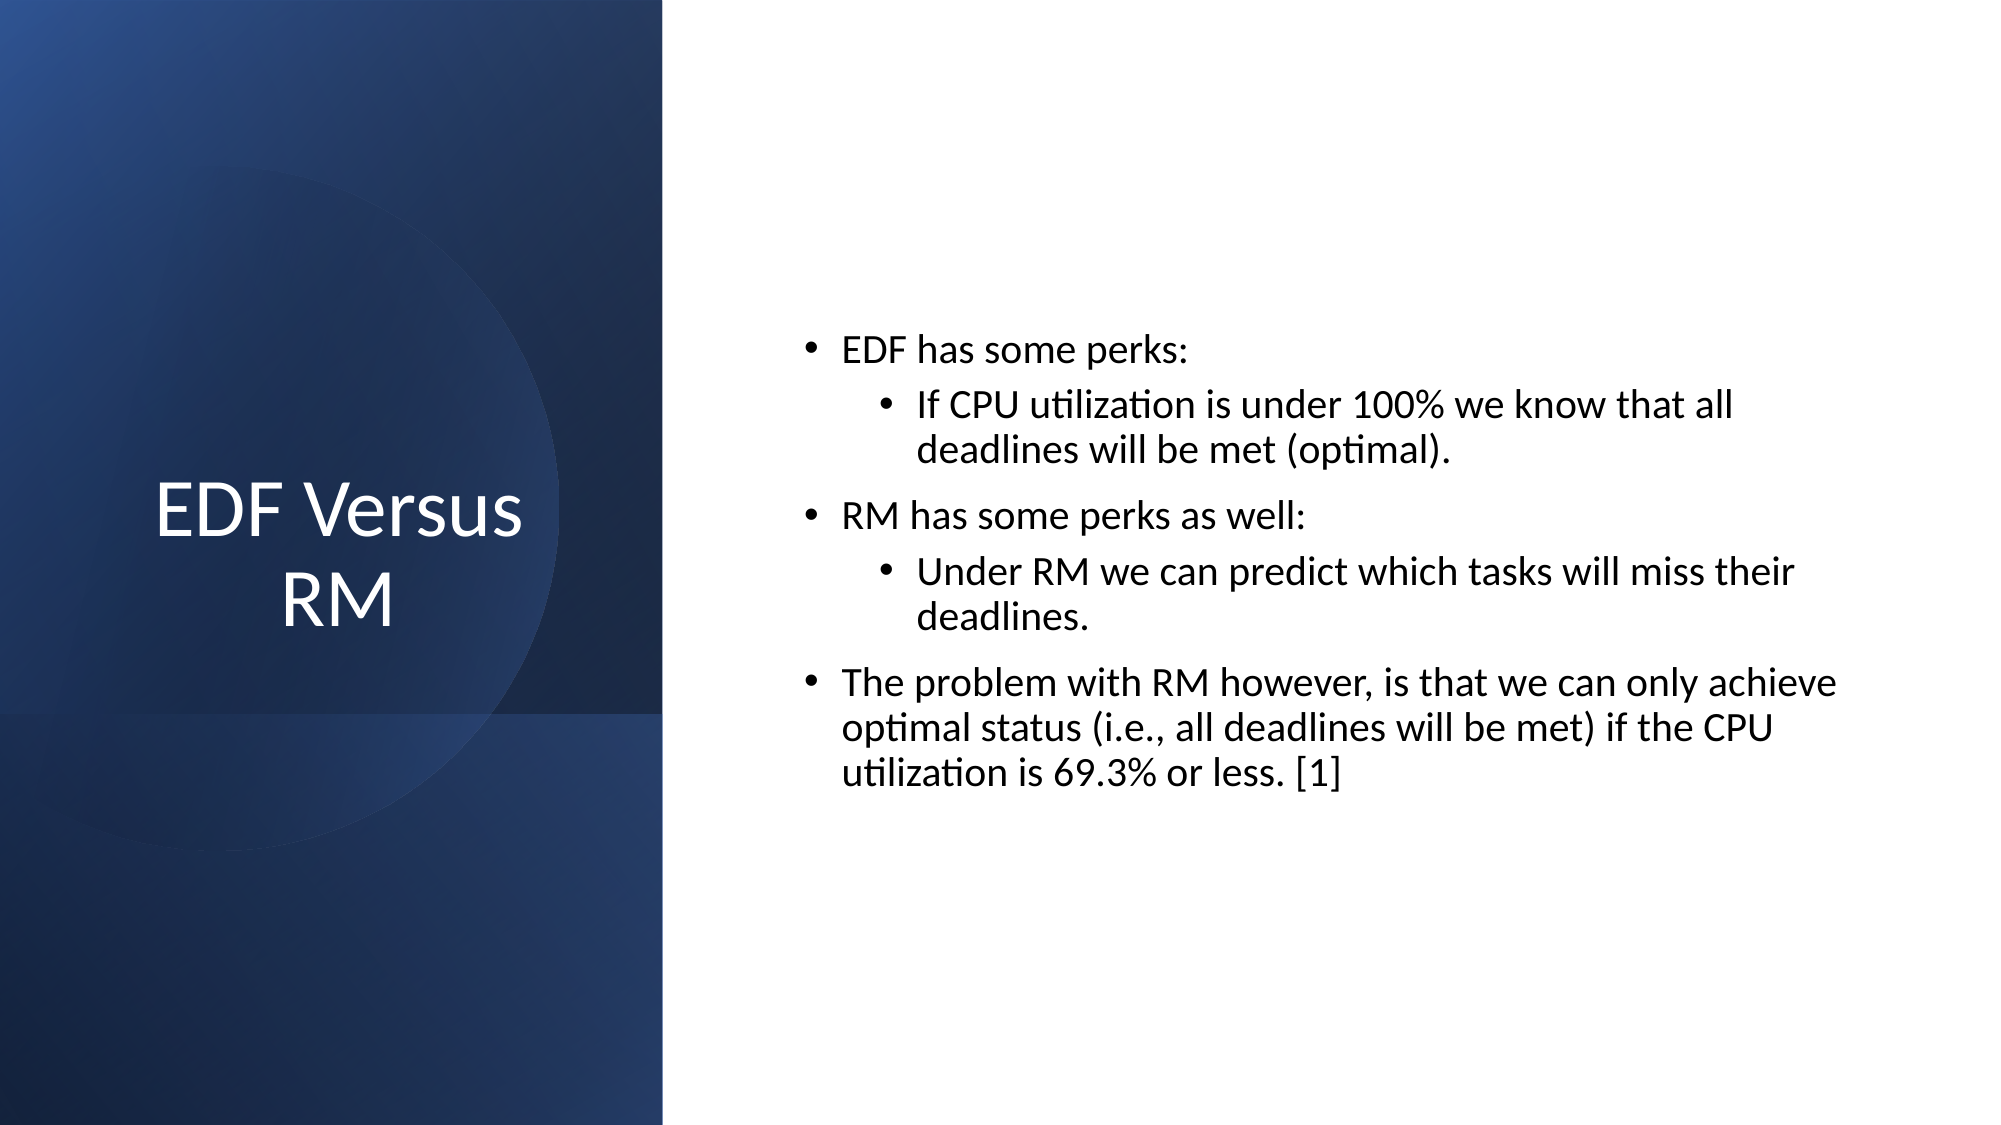

# EDF Versus RM
EDF has some perks:
If CPU utilization is under 100% we know that all deadlines will be met (optimal).
RM has some perks as well:
Under RM we can predict which tasks will miss their deadlines.
The problem with RM however, is that we can only achieve optimal status (i.e., all deadlines will be met) if the CPU utilization is 69.3% or less. [1]